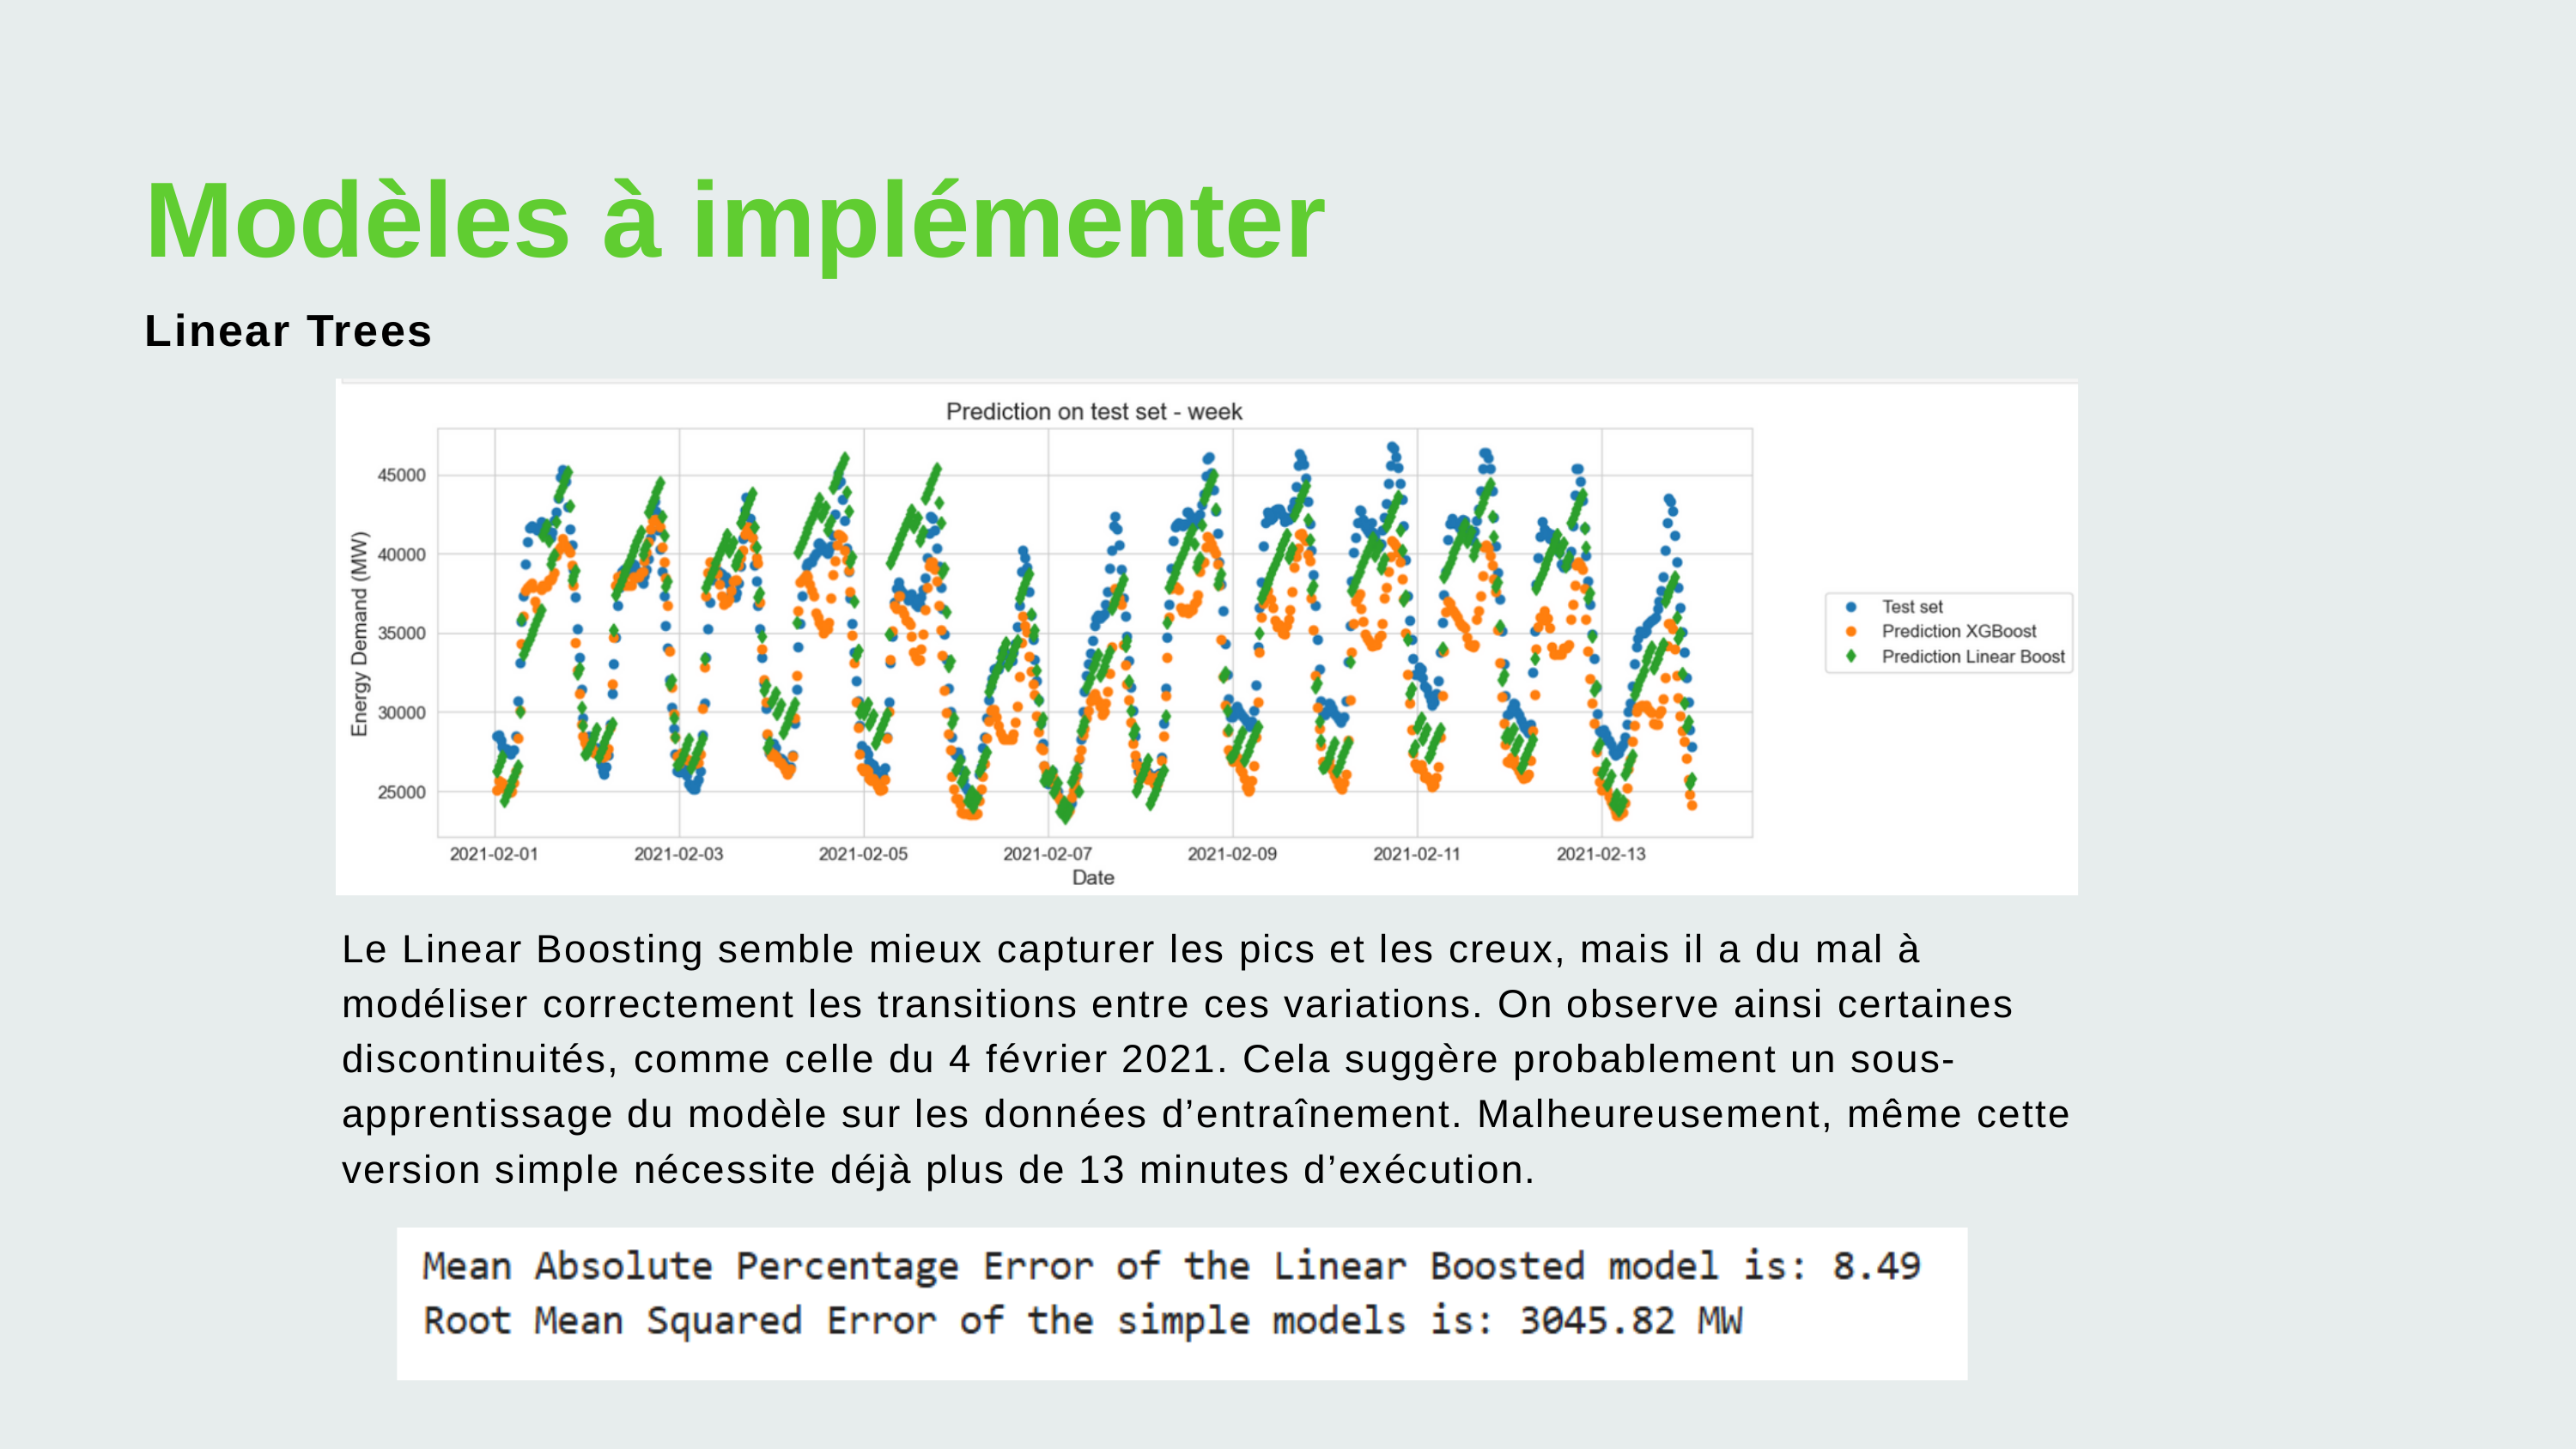

Modèles à implémenter
Linear Trees

Le Linear Boosting semble mieux capturer les pics et les creux, mais il a du mal à modéliser correctement les transitions entre ces variations. On observe ainsi certaines discontinuités, comme celle du 4 février 2021. Cela suggère probablement un sous-apprentissage du modèle sur les données d’entraînement. Malheureusement, même cette version simple nécessite déjà plus de 13 minutes d’exécution.